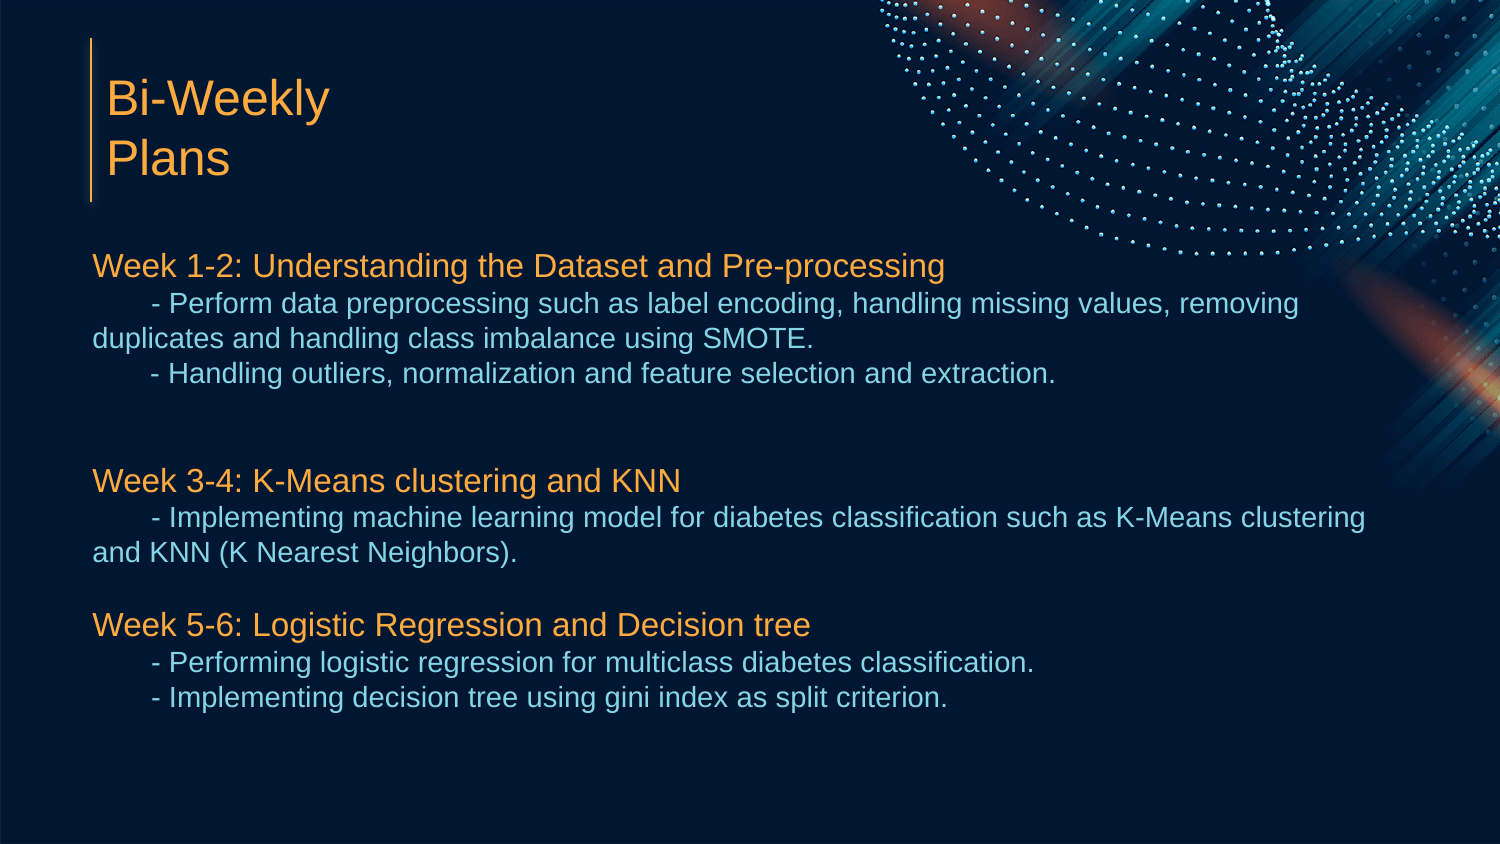

# Bi-Weekly Plans
Week 1-2: Understanding the Dataset and Pre-processing
  - Perform data preprocessing such as label encoding, handling missing values, removing duplicates and handling class imbalance using SMOTE.
       - Handling outliers, normalization and feature selection and extraction.

Week 3-4: K-Means clustering and KNN
  - Implementing machine learning model for diabetes classification such as K-Means clustering and KNN (K Nearest Neighbors).
Week 5-6: Logistic Regression and Decision tree
  - Performing logistic regression for multiclass diabetes classification.
  - Implementing decision tree using gini index as split criterion.